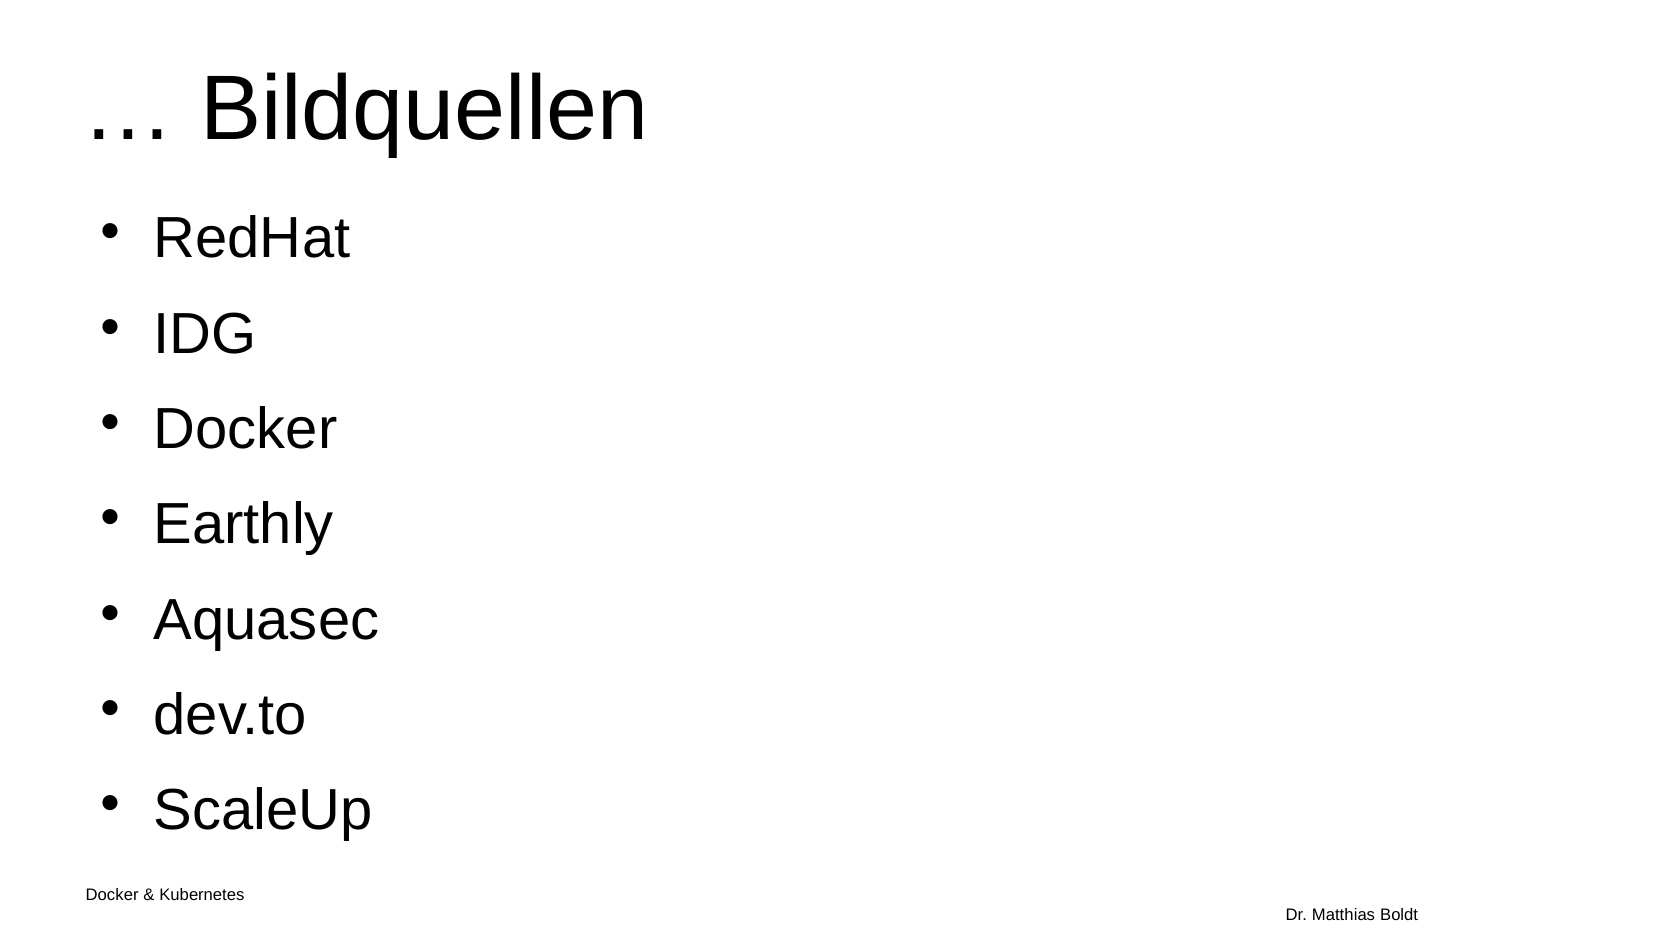

… Bildquellen
RedHat
IDG
Docker
Earthly
Aquasec
dev.to
ScaleUp

Docker & Kubernetes																Dr. Matthias Boldt